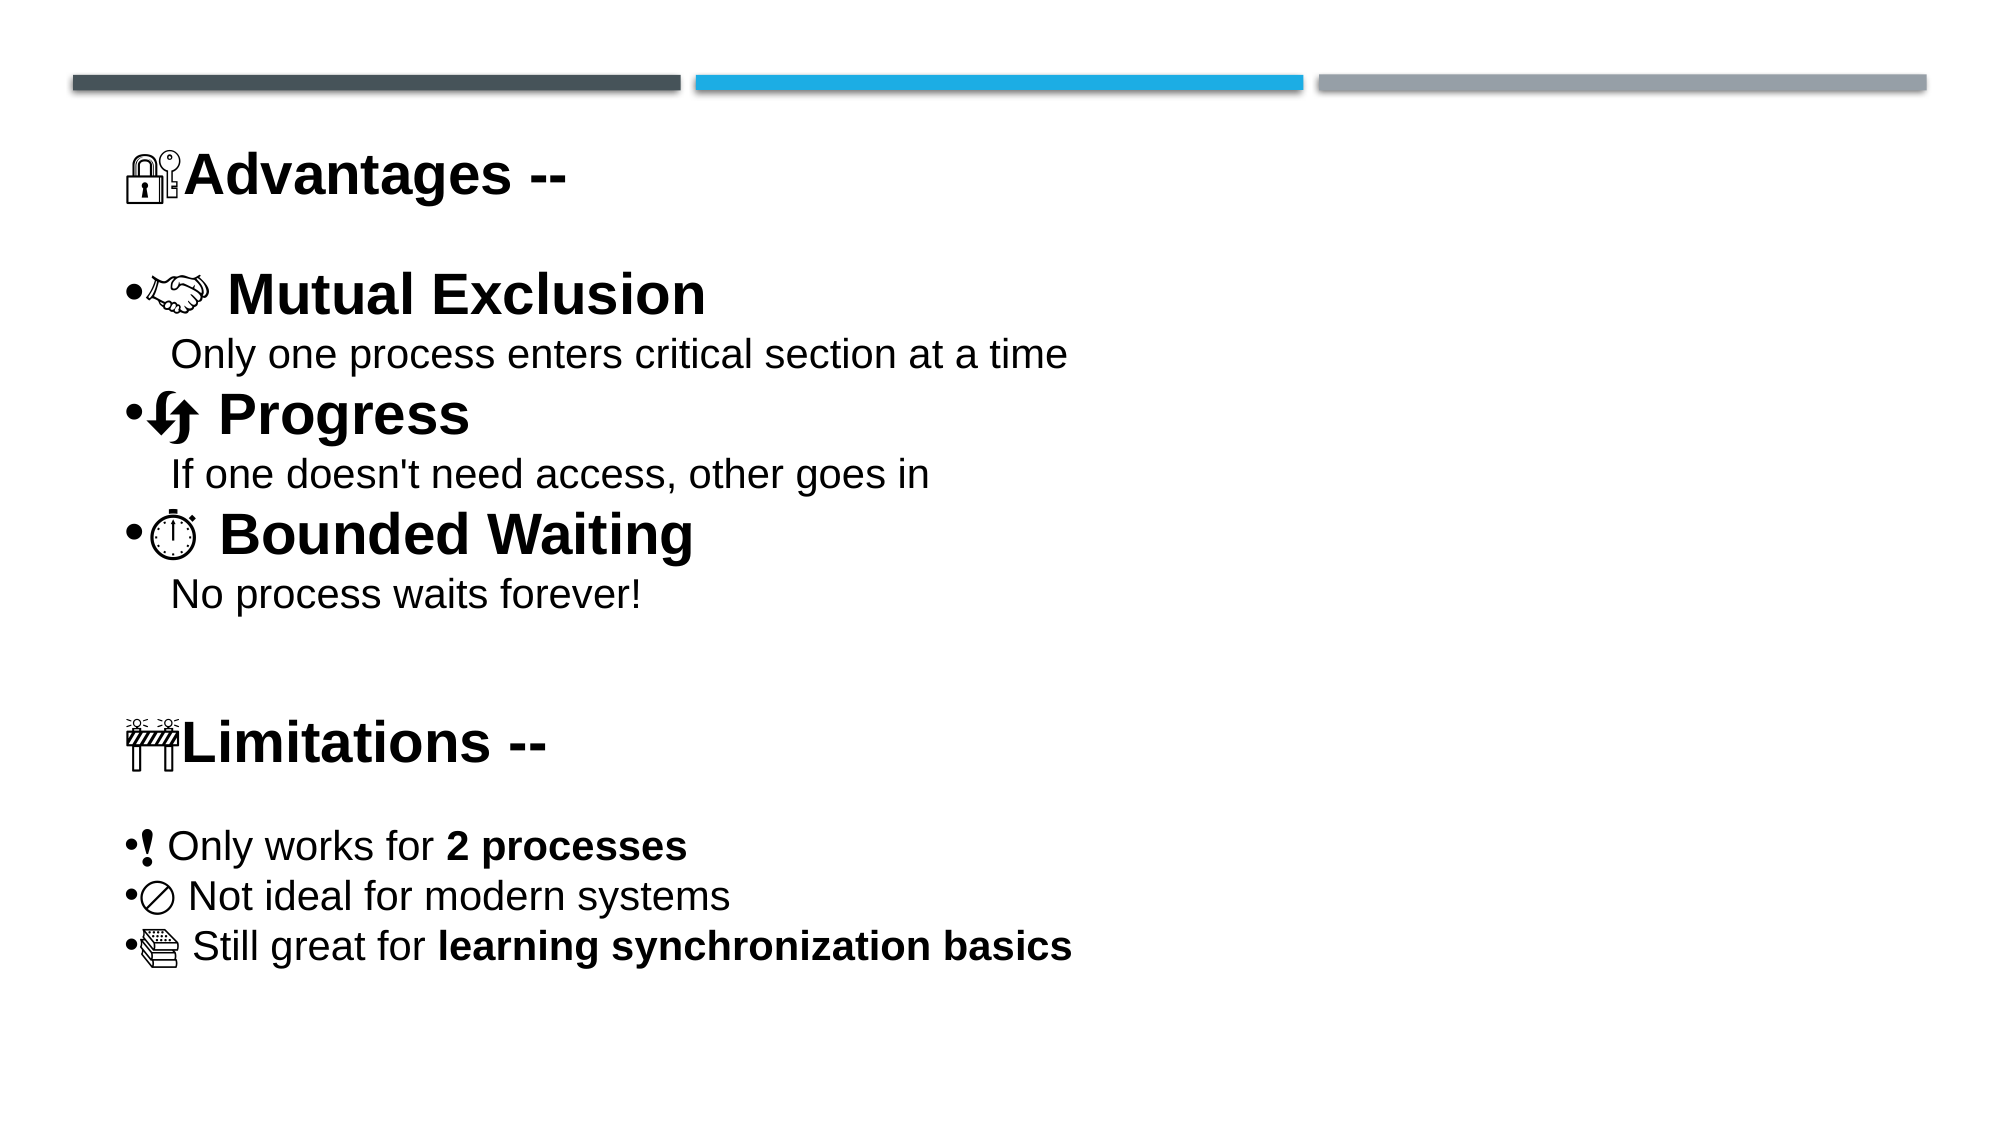

🔐Advantages --

🤝 Mutual Exclusion
    Only one process enters critical section at a time
🔄 Progress
    If one doesn't need access, other goes in
⏱️ Bounded Waiting
    No process waits forever!
🚧Limitations --

❗ Only works for 2 processes
🚫 Not ideal for modern systems
📚 Still great for learning synchronization basics